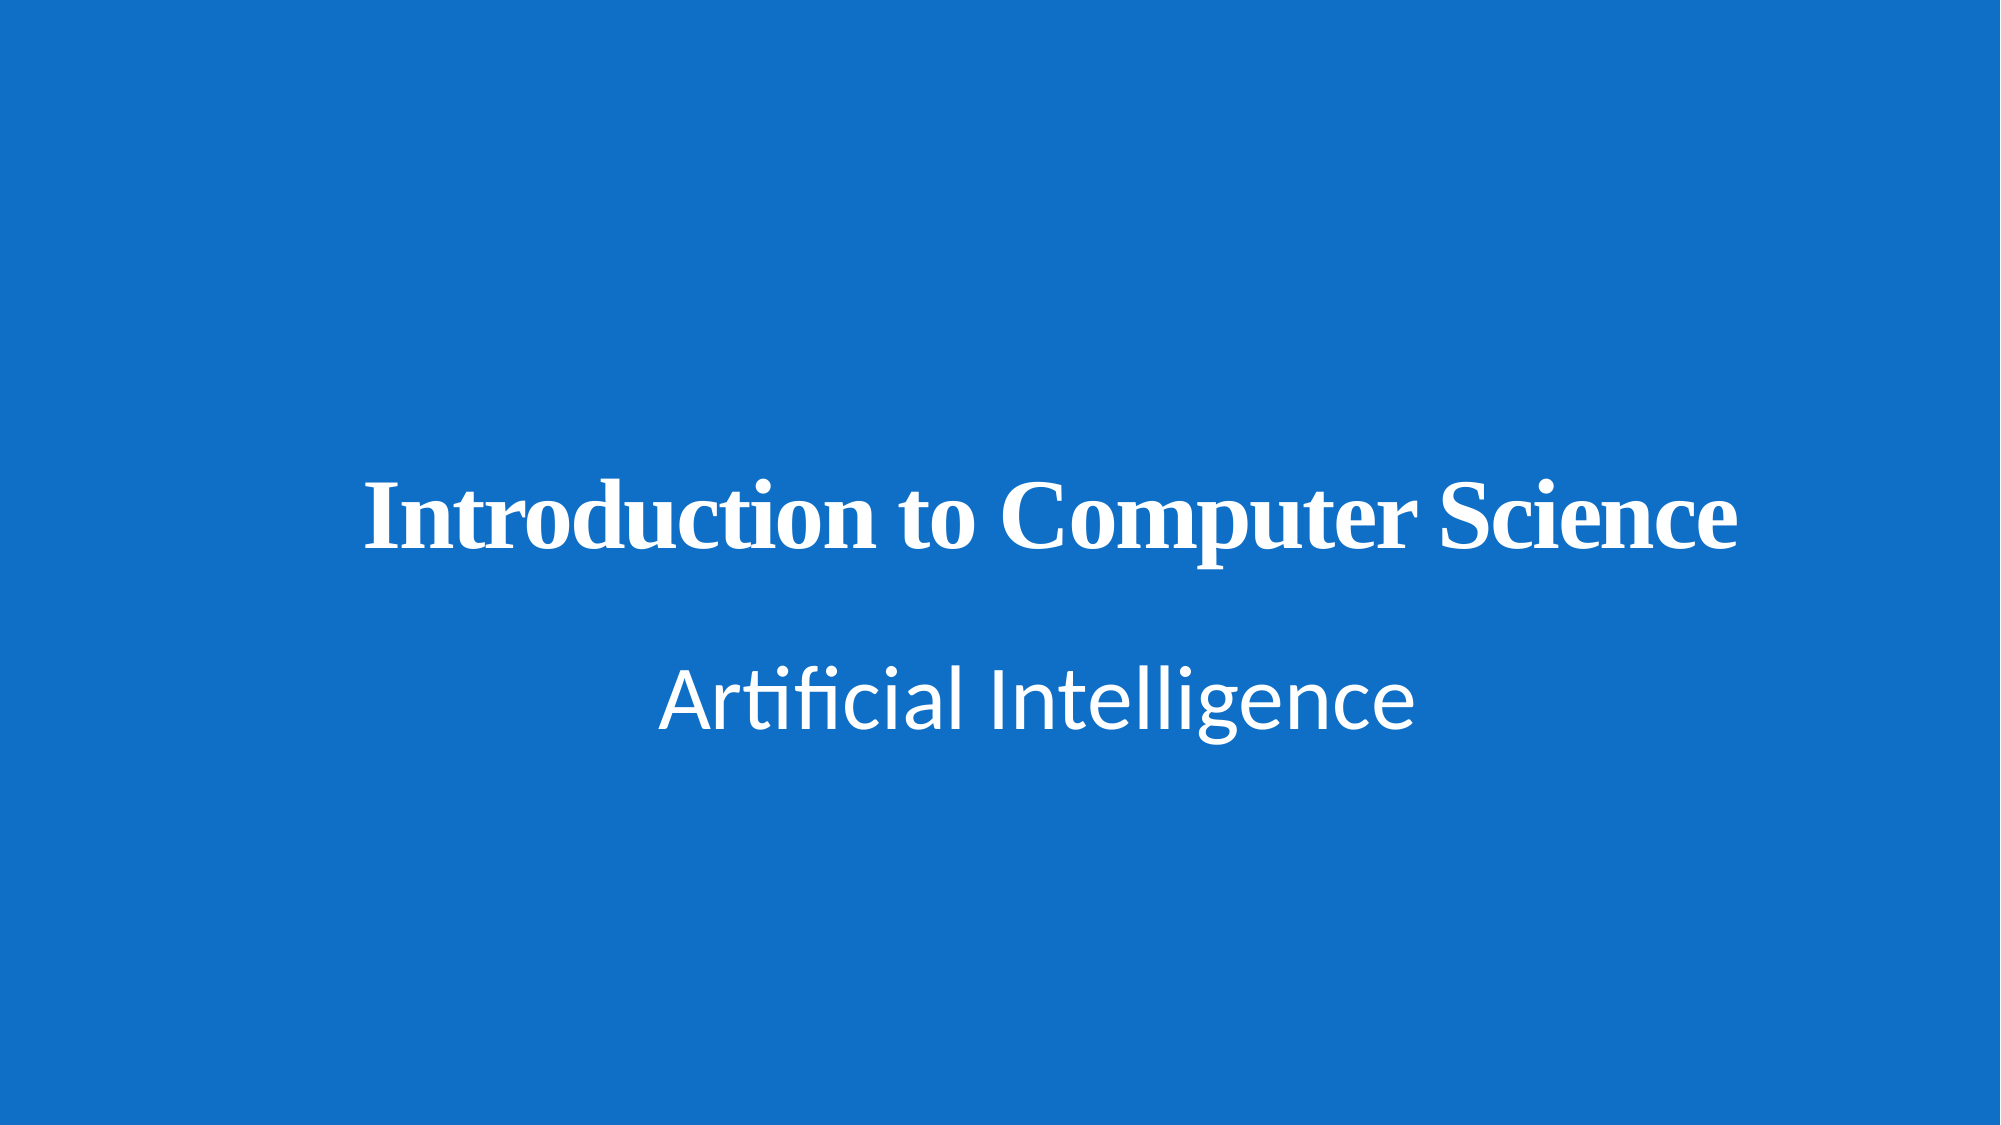

# Introduction to Computer Science
Artificial Intelligence